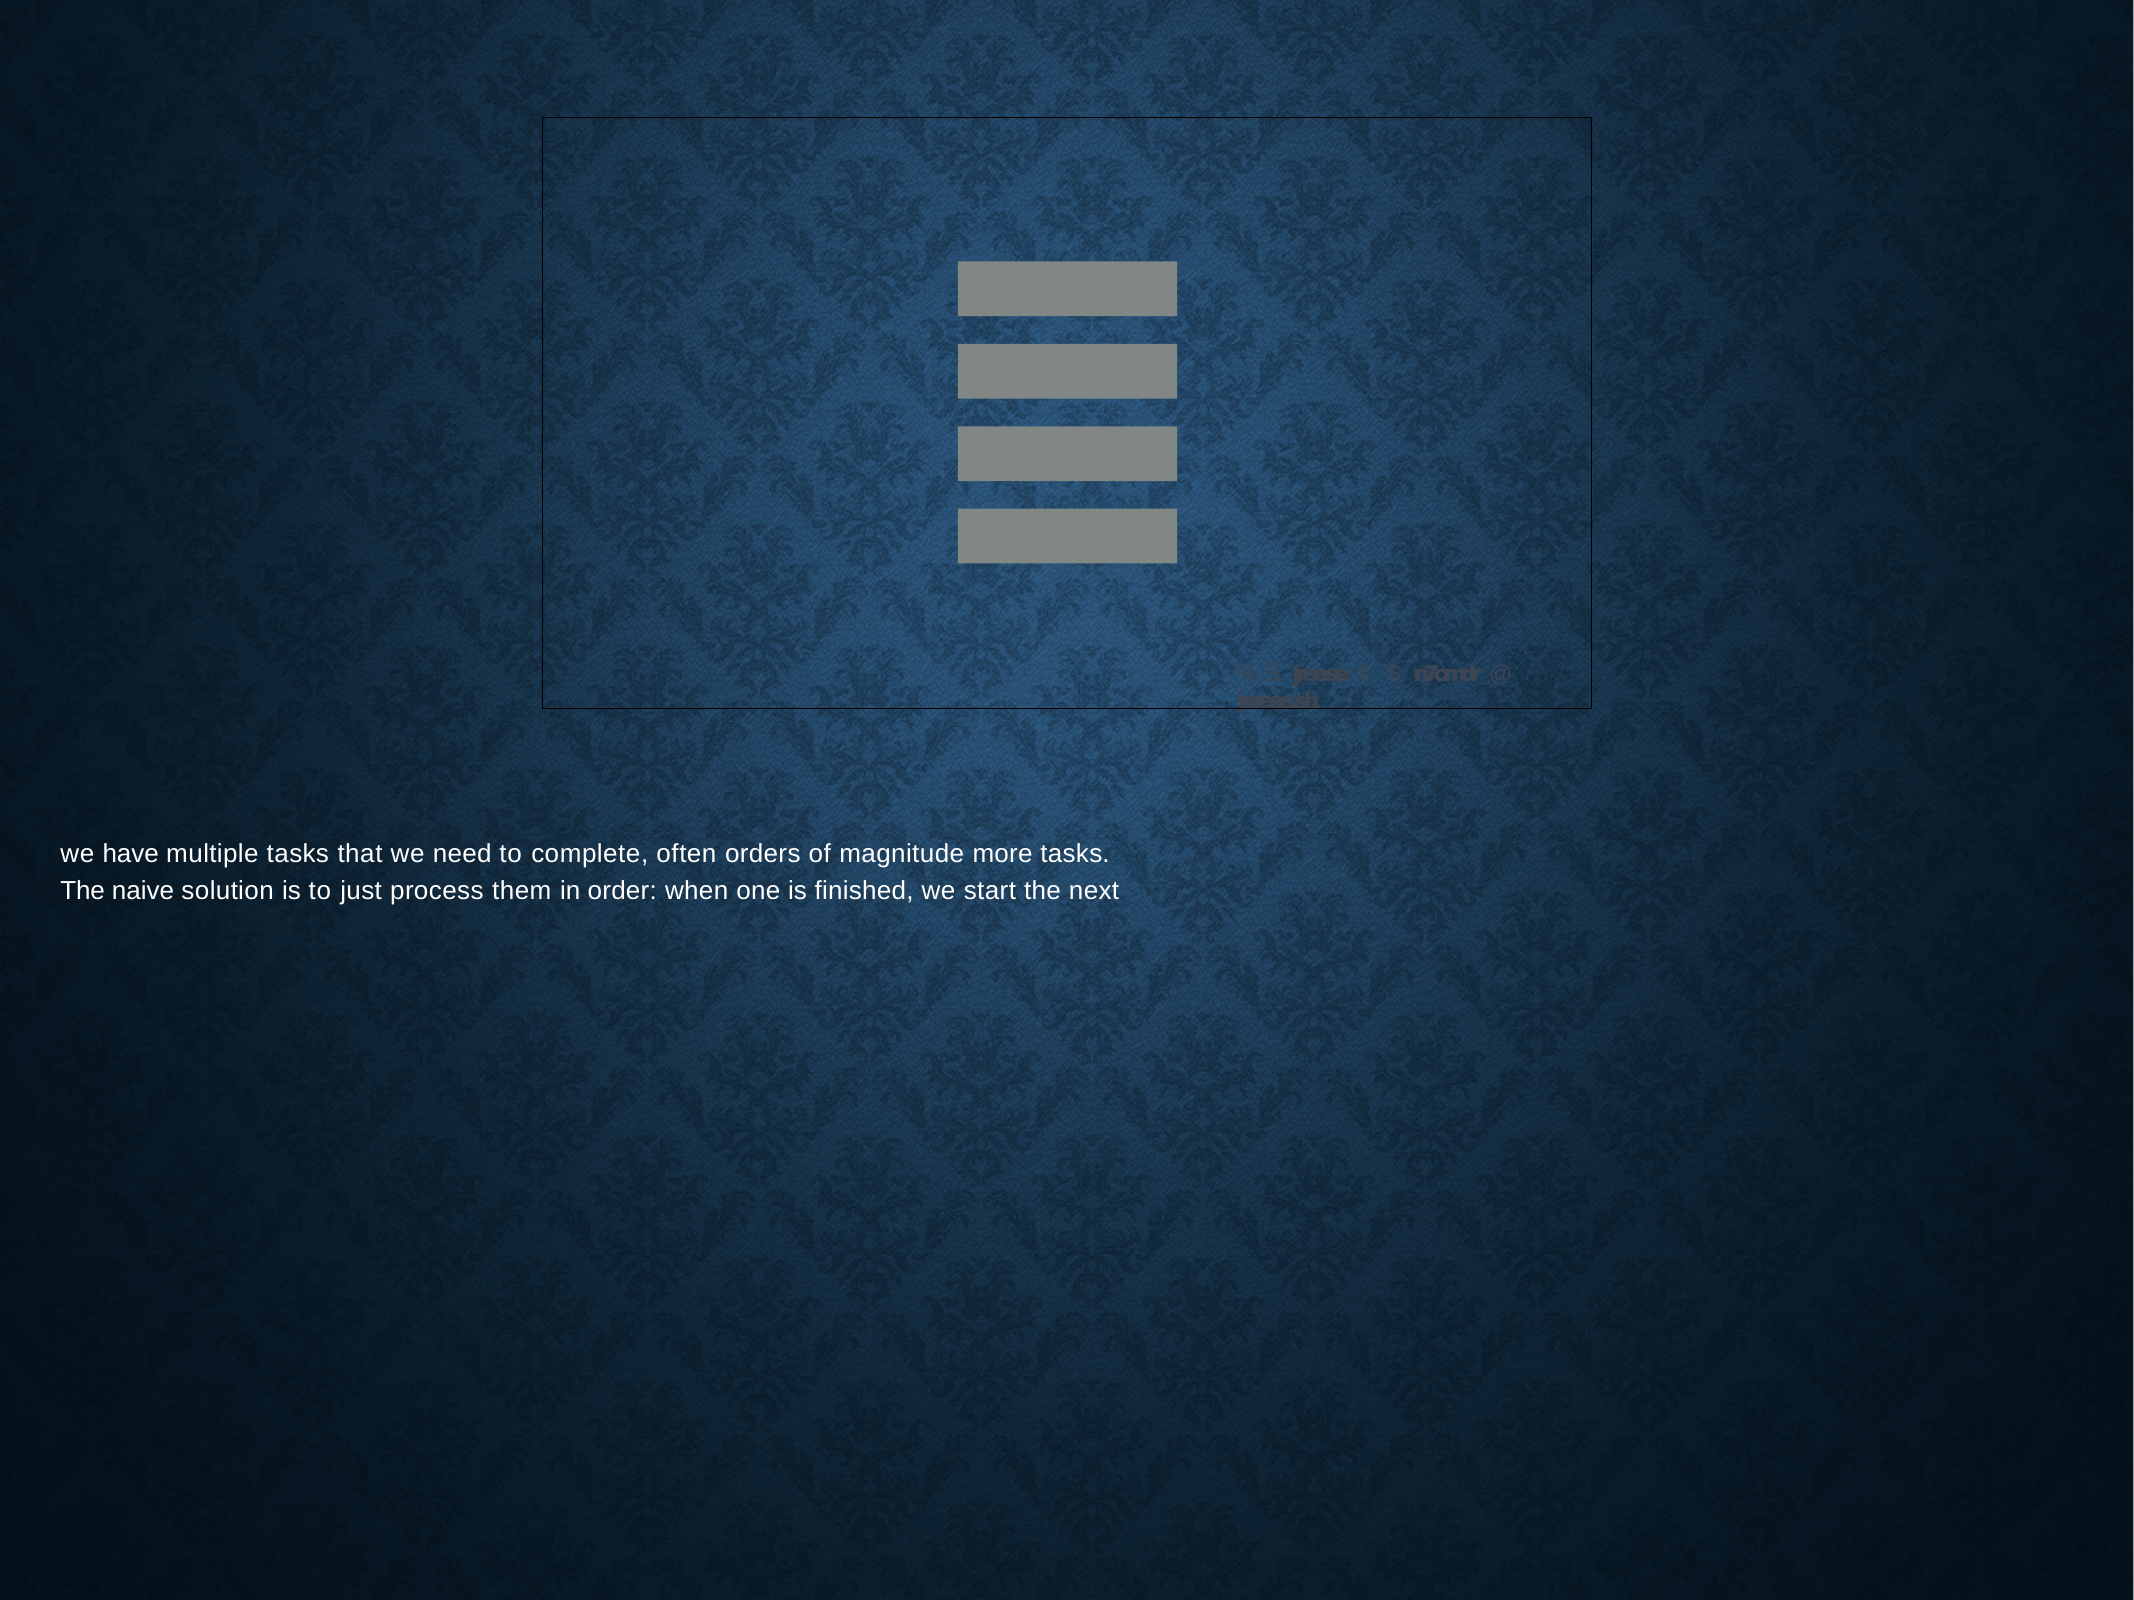

% Š jreese € $ n7cmdr @ jreese.sh
we have multiple tasks that we need to complete, often orders of magnitude more tasks.  The naive solution is to just process them in order: when one is finished, we start the next